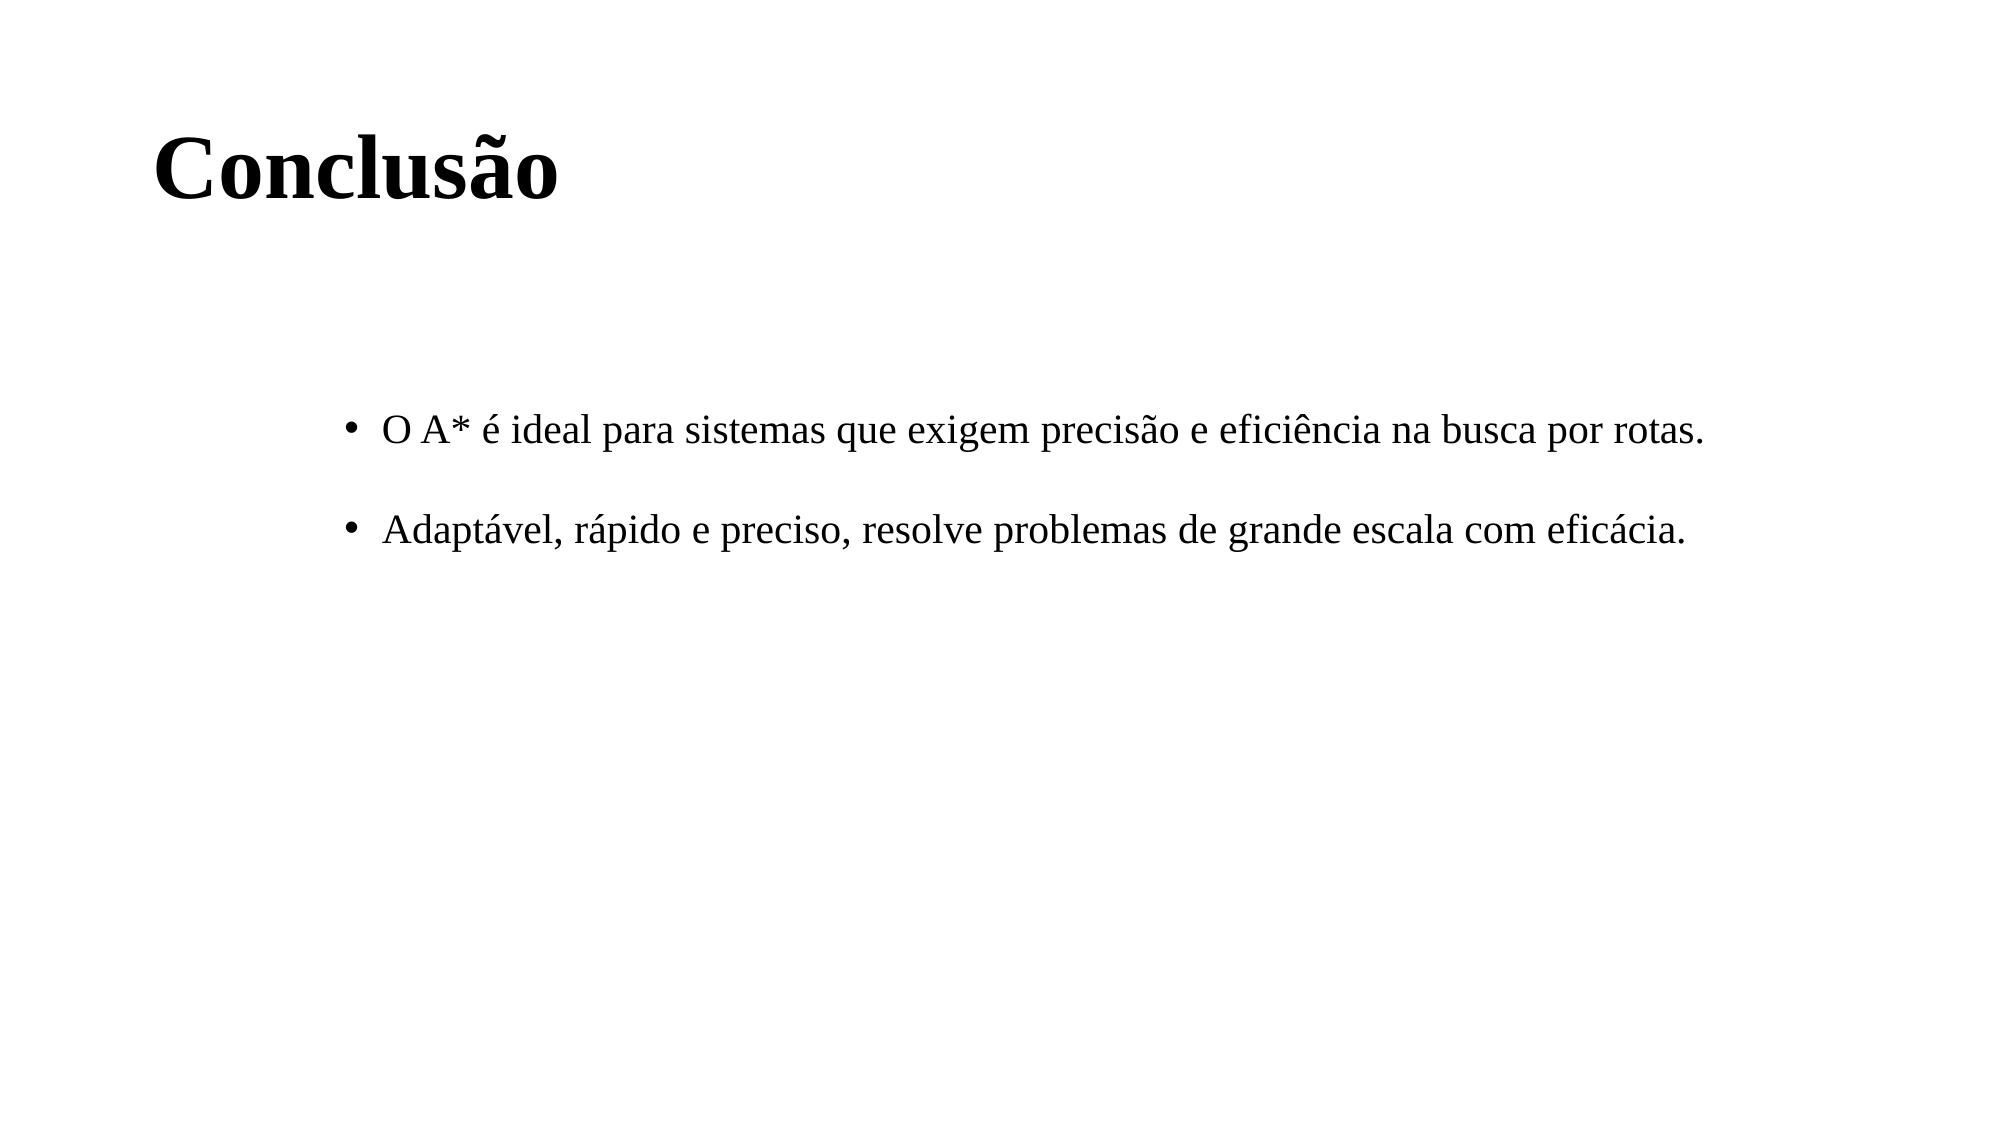

# Conclusão
O A* é ideal para sistemas que exigem precisão e eficiência na busca por rotas.

Adaptável, rápido e preciso, resolve problemas de grande escala com eficácia.